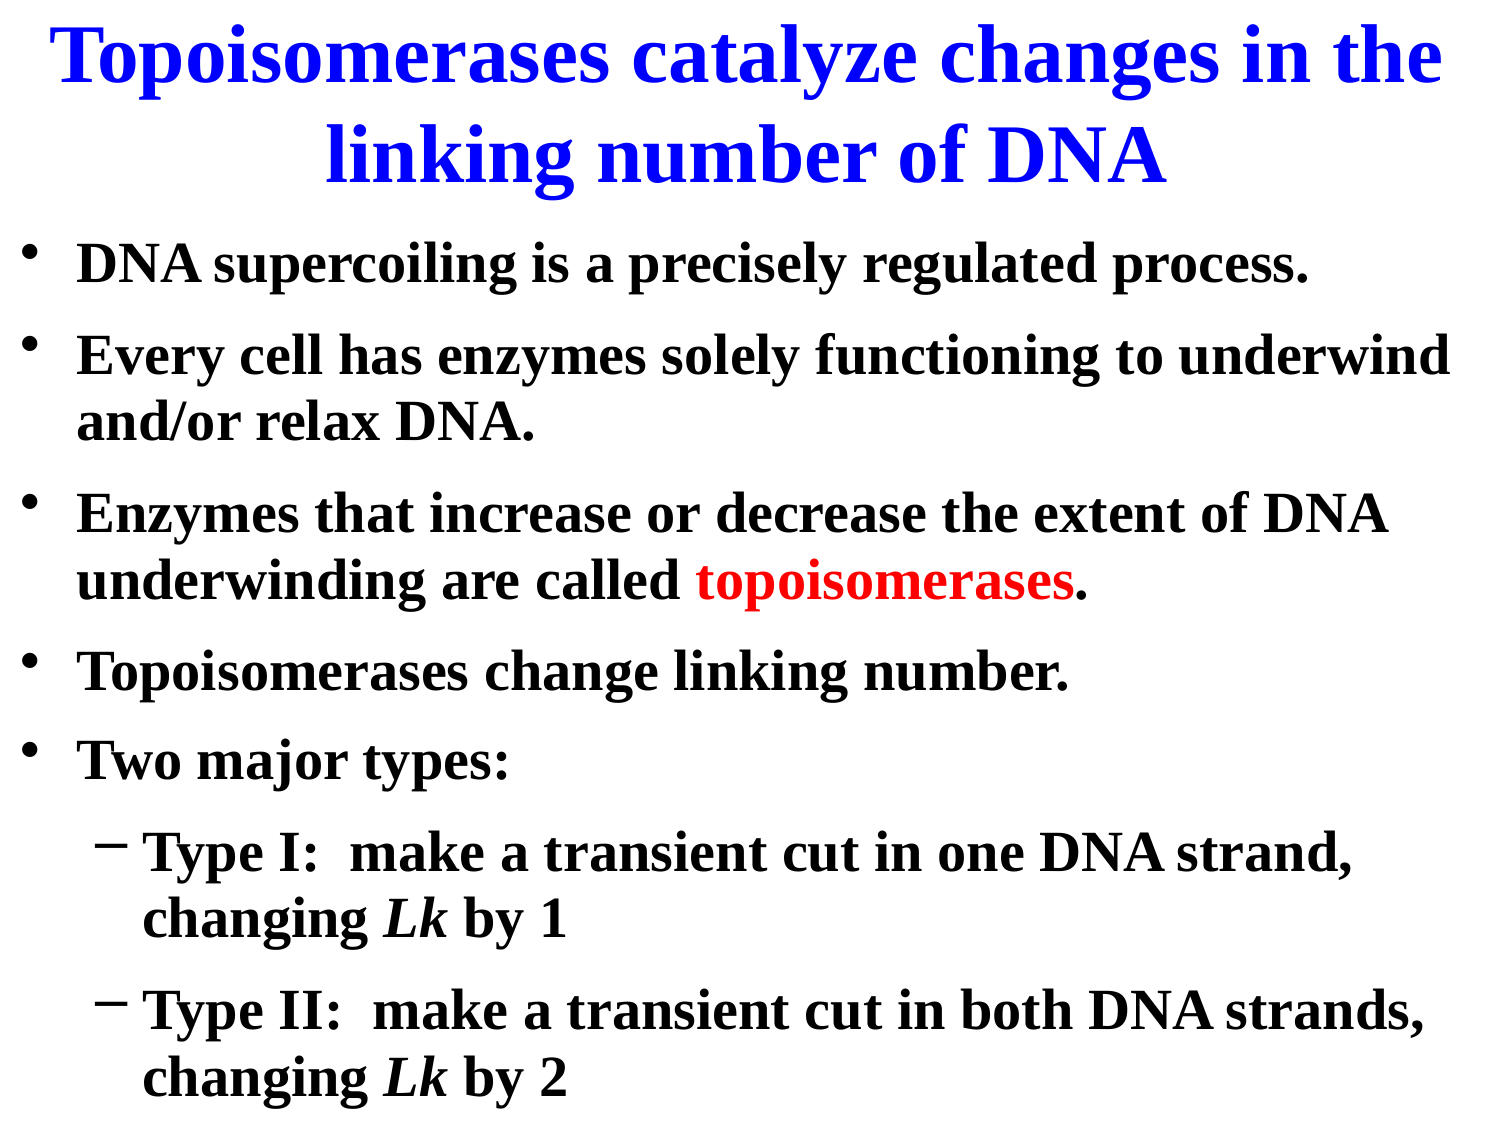

# Topoisomerases catalyze changes in the linking number of DNA
DNA supercoiling is a precisely regulated process.
Every cell has enzymes solely functioning to underwind and/or relax DNA.
Enzymes that increase or decrease the extent of DNA underwinding are called topoisomerases.
Topoisomerases change linking number.
Two major types:
Type I:  make a transient cut in one DNA strand, changing Lk by 1
Type II:  make a transient cut in both DNA strands, changing Lk by 2